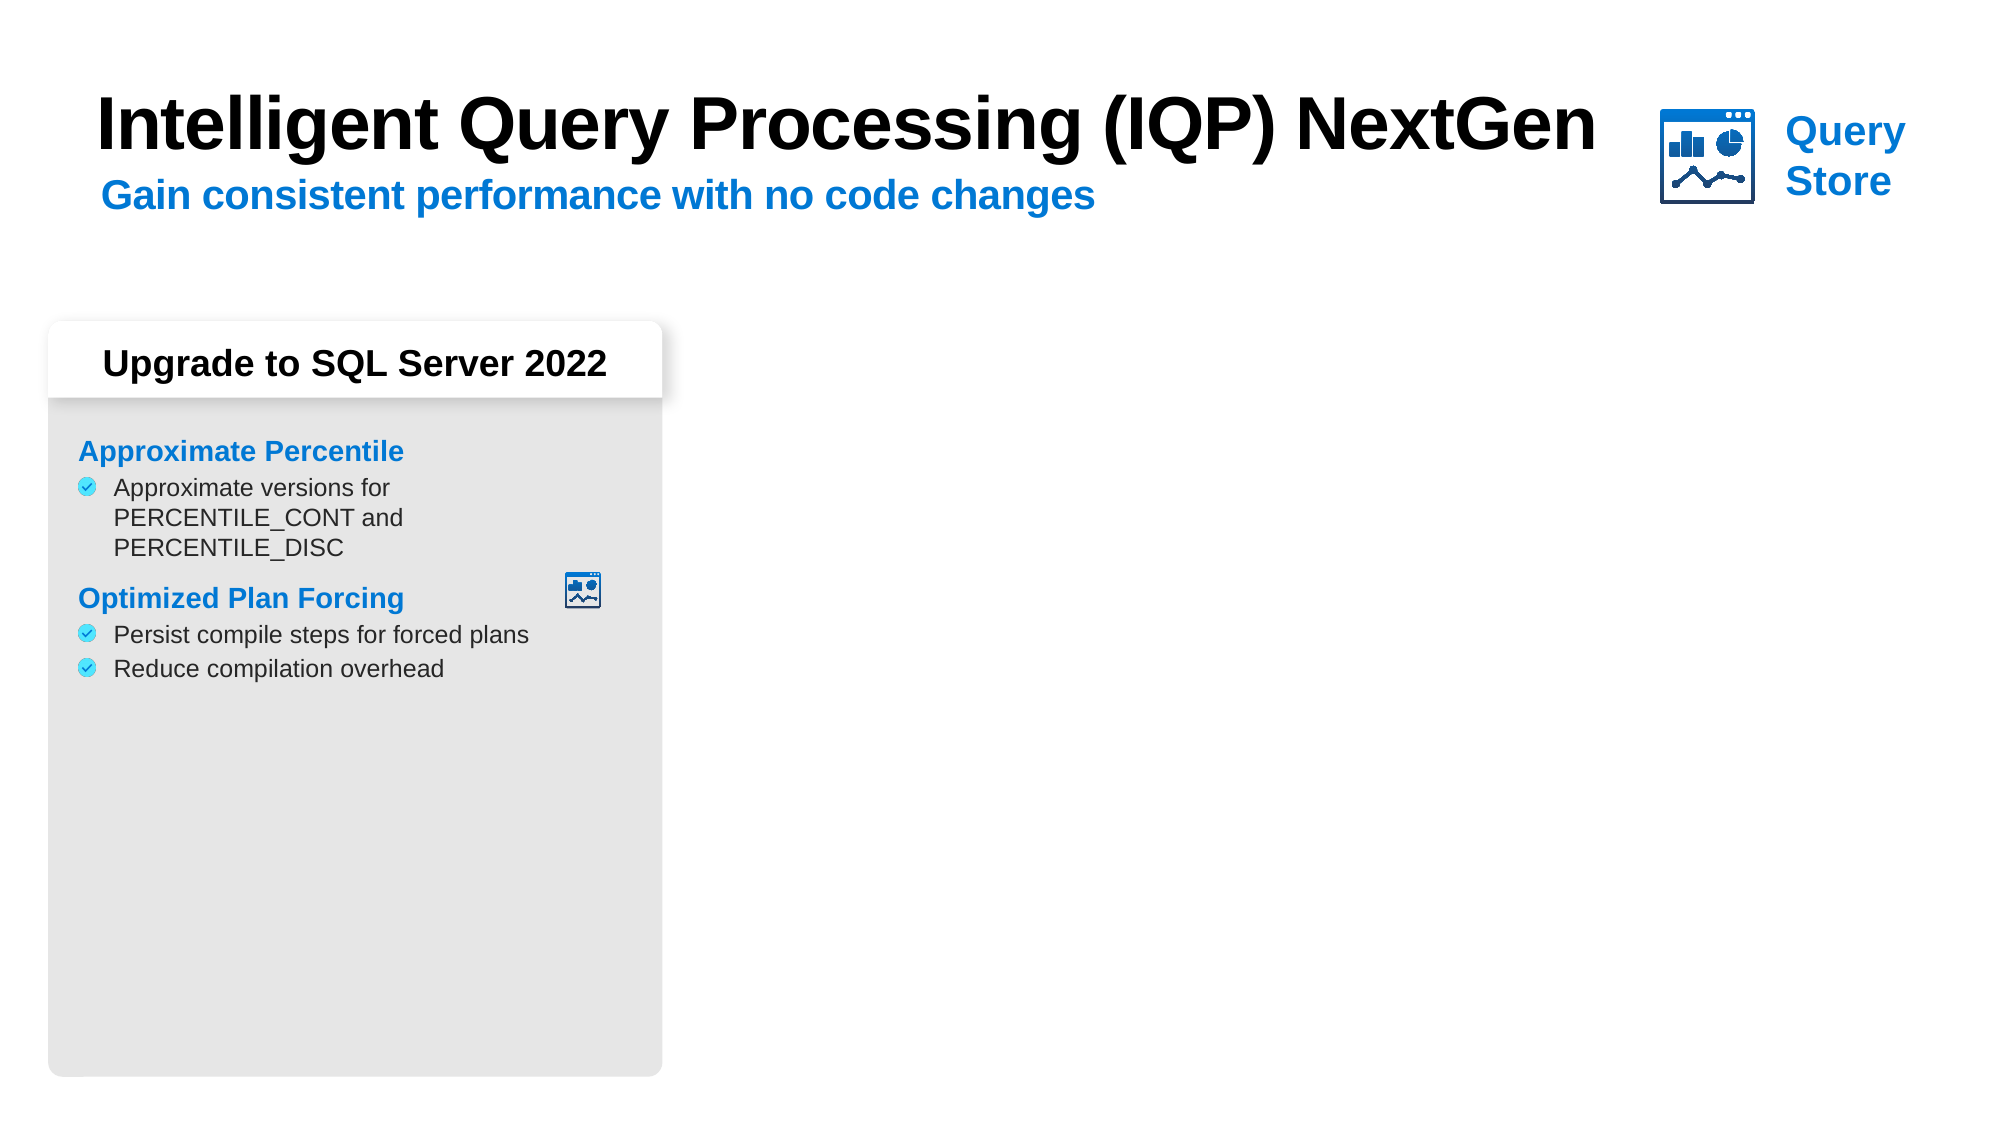

# Intelligent Query Processing (IQP) NextGen
Query
Store

Gain consistent performance with no code changes

Upgrade to SQL Server 2022
Approximate Percentile
Approximate versions for PERCENTILE_CONT and PERCENTILE_DISC

Optimized Plan Forcing
Persist compile steps for forced plans
Reduce compilation overhead